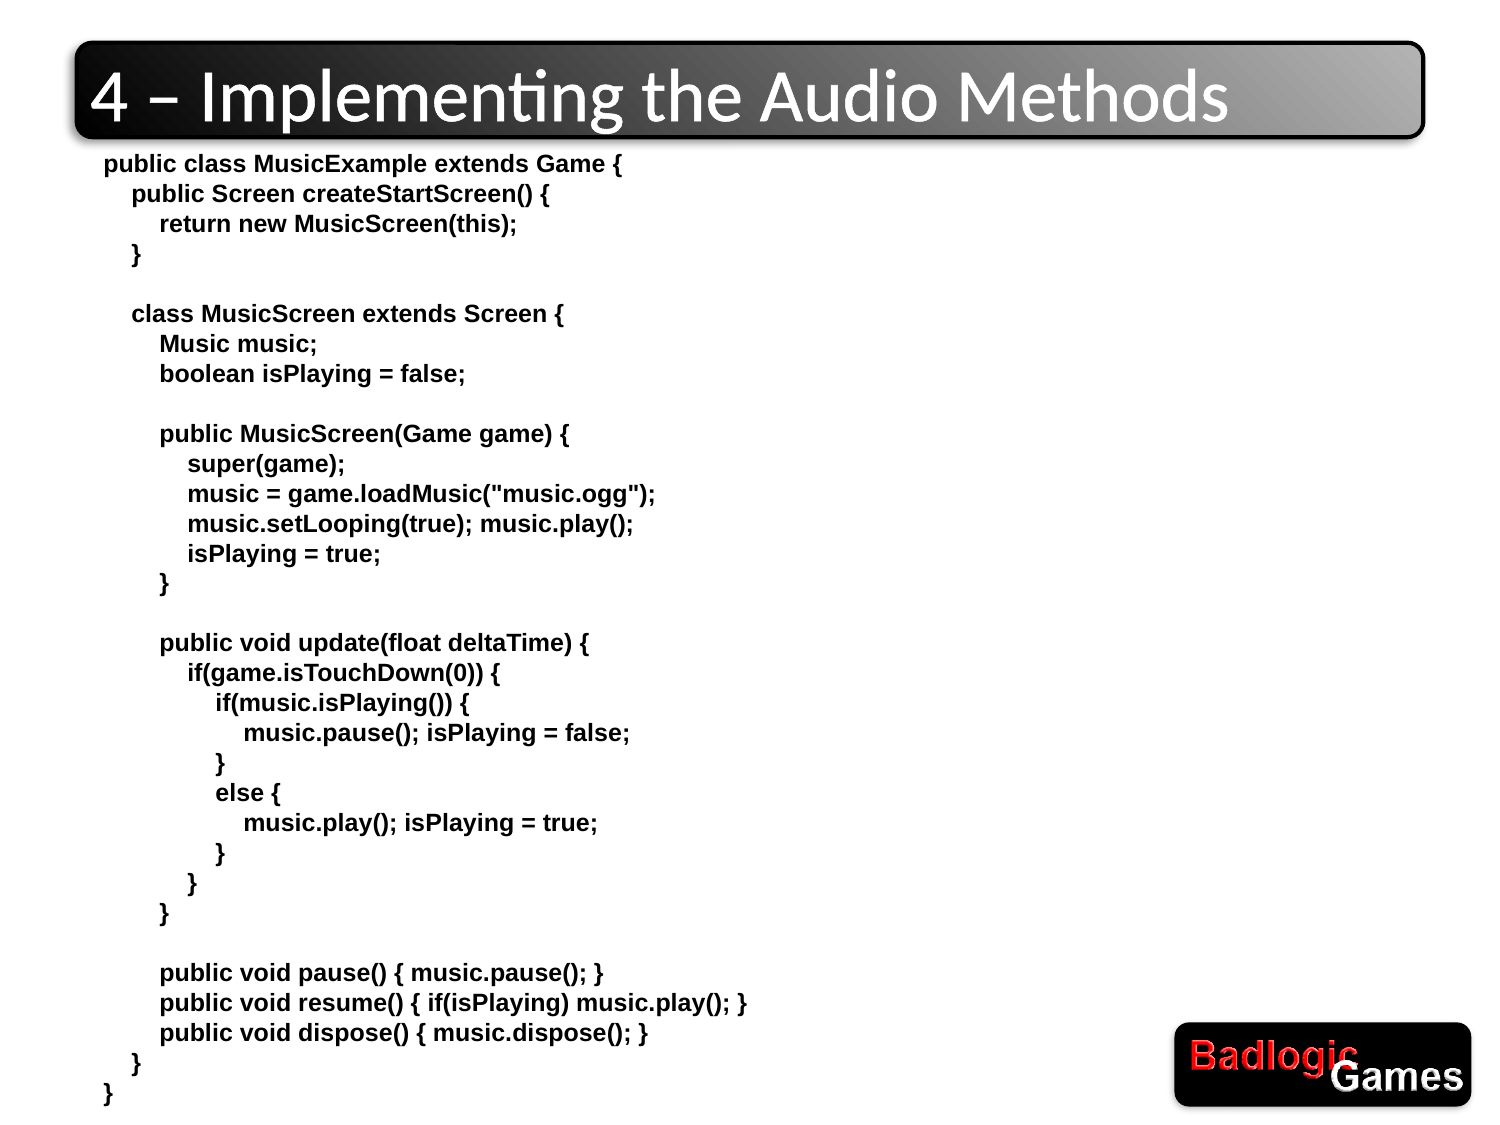

# 4 – Implementing the Audio Methods
public class MusicExample extends Game {
    public Screen createStartScreen() {
        return new MusicScreen(this);
    }

    class MusicScreen extends Screen {
        Music music;
        boolean isPlaying = false;

        public MusicScreen(Game game) {
            super(game);
            music = game.loadMusic("music.ogg");
            music.setLooping(true); music.play();
            isPlaying = true;
        }

        public void update(float deltaTime) {
            if(game.isTouchDown(0)) {
                if(music.isPlaying()) {
                    music.pause(); isPlaying = false;
                }
                else {
                    music.play(); isPlaying = true;
                }
            }
        }

        public void pause() { music.pause(); }
        public void resume() { if(isPlaying) music.play(); }
        public void dispose() { music.dispose(); }
    }
}